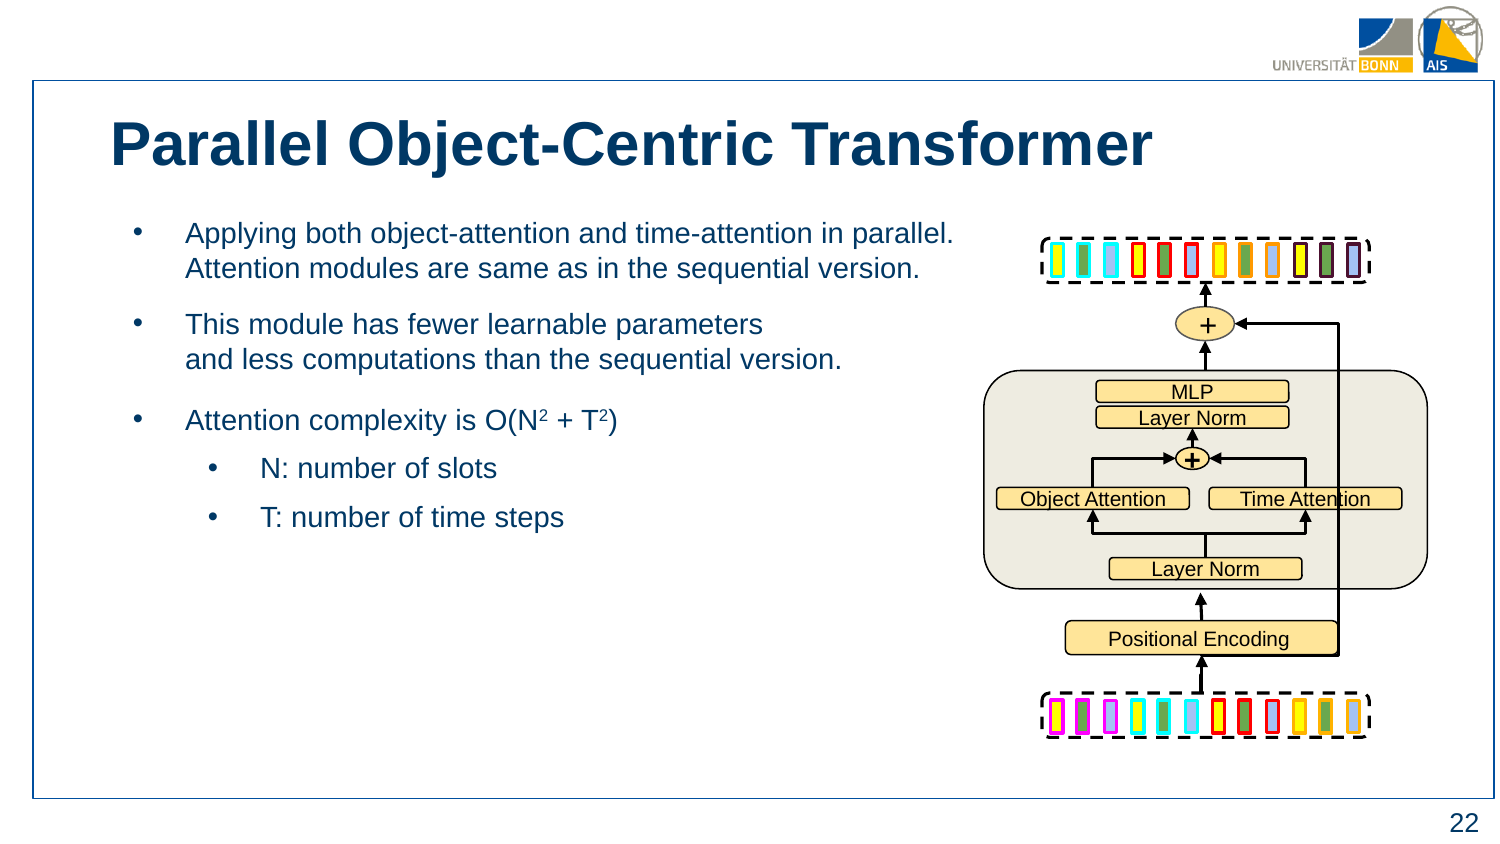

Parallel Object-Centric Transformer
Applying both object-attention and time-attention in parallel. Attention modules are same as in the sequential version.
This module has fewer learnable parameters
and less computations than the sequential version.
Attention complexity is O(N2 + T2)
N: number of slots
T: number of time steps

+

MLP
Layer Norm
+

Object Attention
Time Attention
Layer Norm
Positional Encoding

22